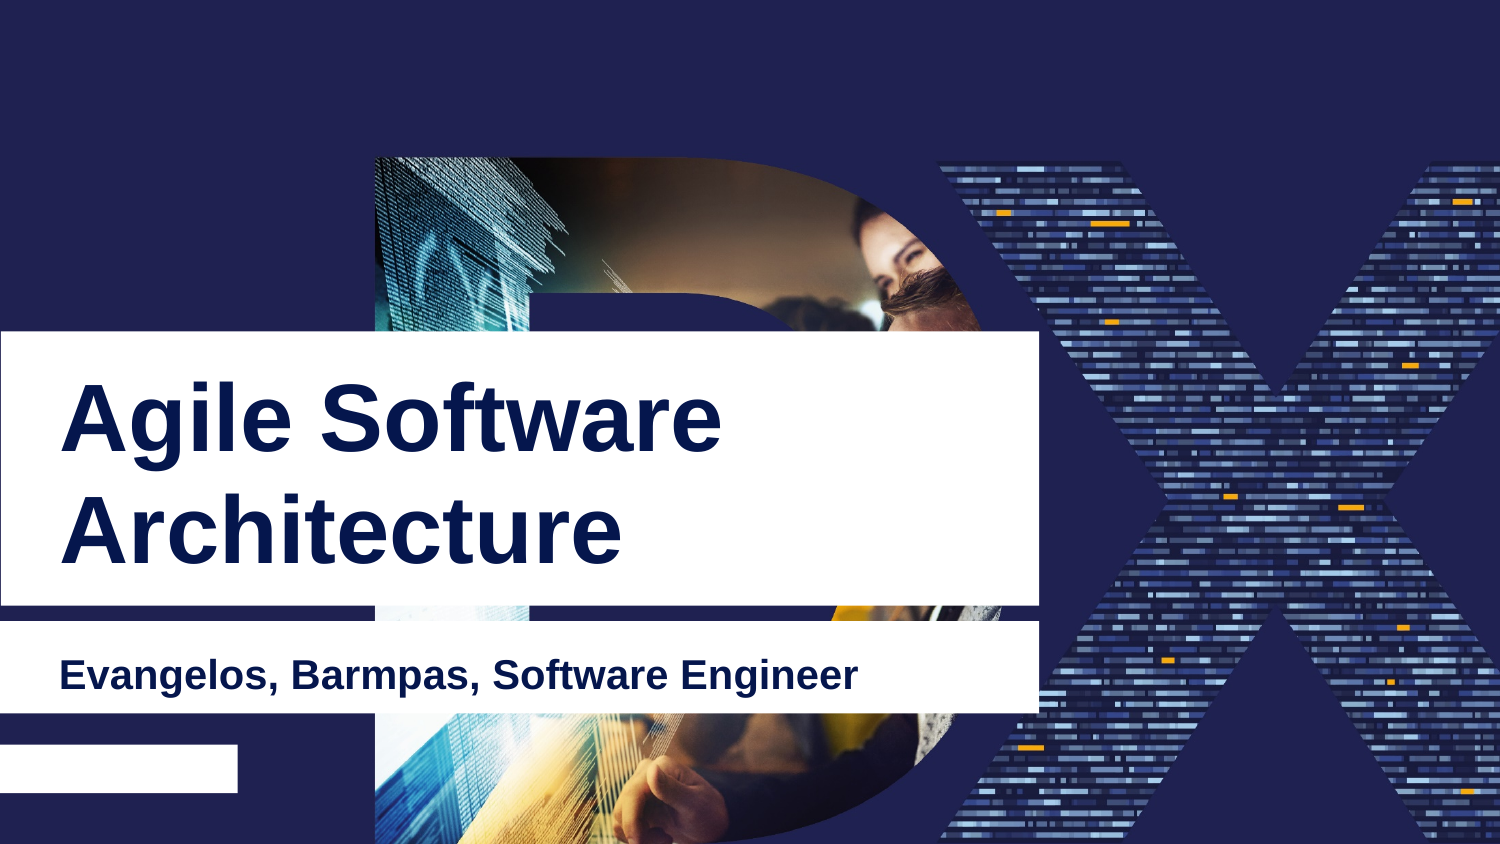

Agile Software Architecture
Evangelos, Barmpas, Software Engineer
internal